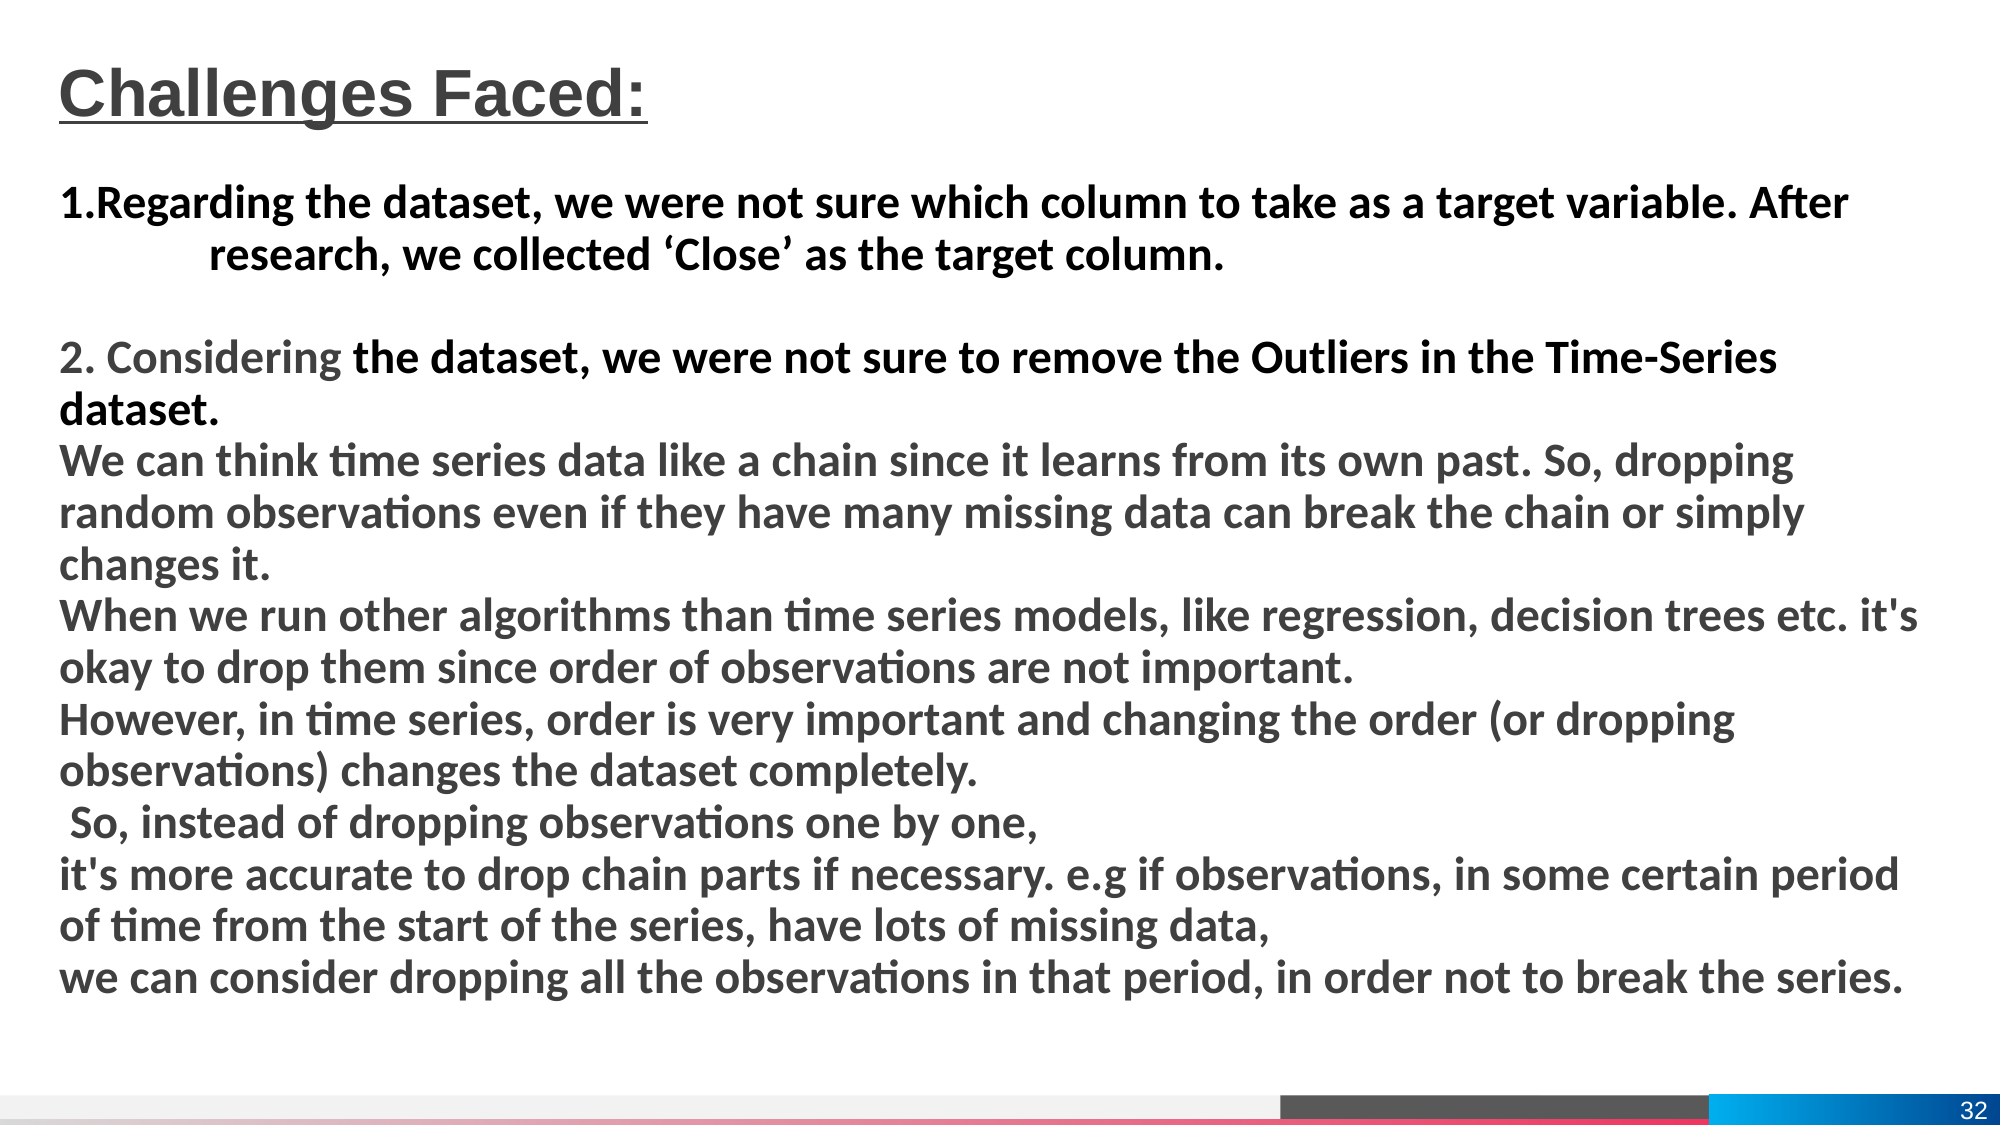

# Challenges Faced:
Regarding the dataset, we were not sure which column to take as a target variable. After     	research, we collected ‘Close’ as the target column.
2. Considering the dataset, we were not sure to remove the Outliers in the Time-Series dataset.
We can think time series data like a chain since it learns from its own past. So, dropping random observations even if they have many missing data can break the chain or simply changes it.
When we run other algorithms than time series models, like regression, decision trees etc. it's okay to drop them since order of observations are not important.
However, in time series, order is very important and changing the order (or dropping observations) changes the dataset completely.
 So, instead of dropping observations one by one,
it's more accurate to drop chain parts if necessary. e.g if observations, in some certain period of time from the start of the series, have lots of missing data,
we can consider dropping all the observations in that period, in order not to break the series.
32
32